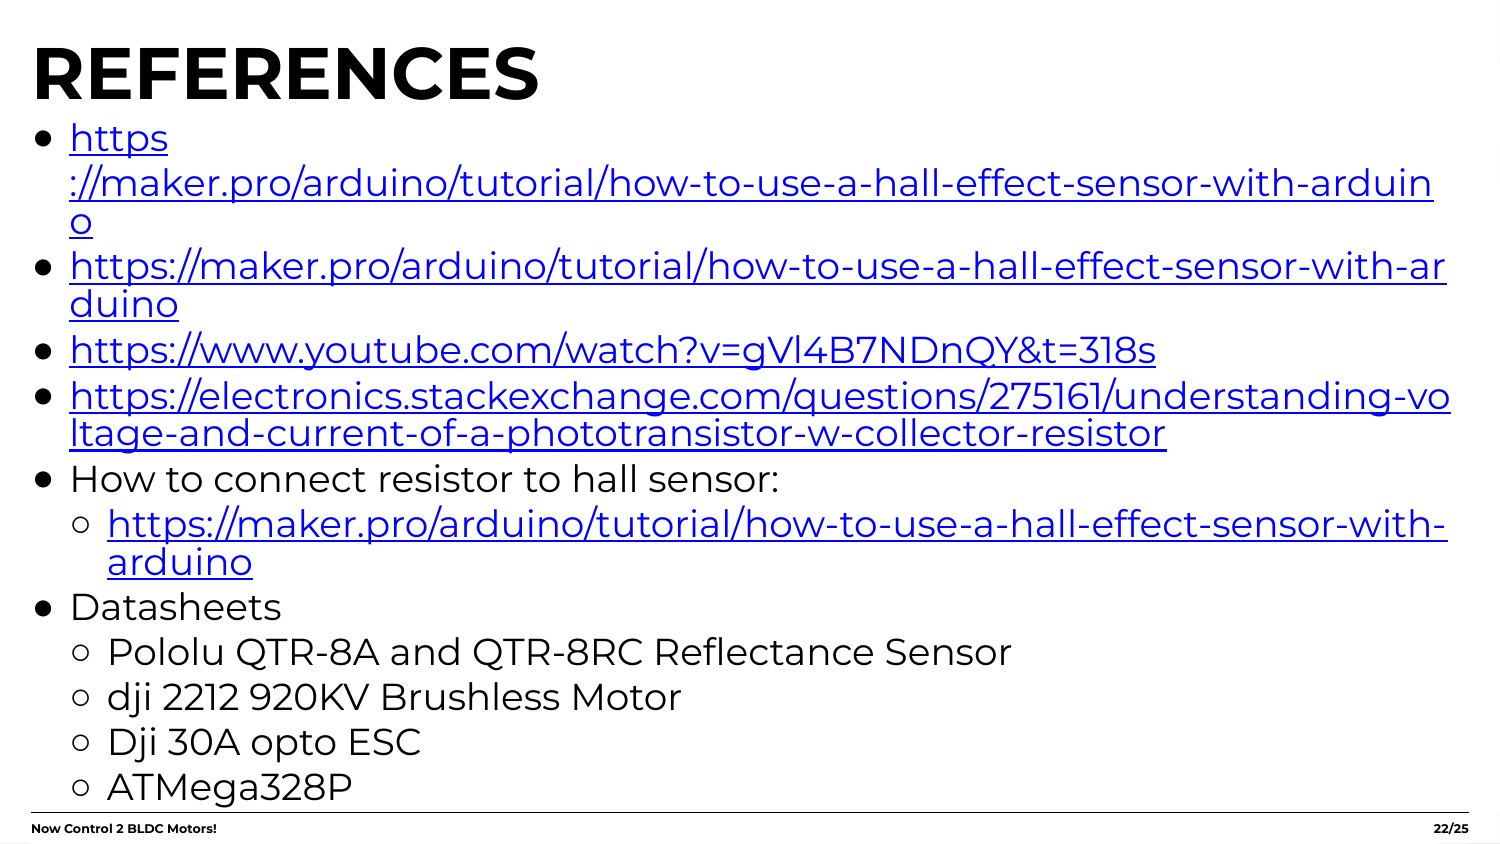

# REFERENCES
https://maker.pro/arduino/tutorial/how-to-use-a-hall-effect-sensor-with-arduino
https://maker.pro/arduino/tutorial/how-to-use-a-hall-effect-sensor-with-arduino
https://www.youtube.com/watch?v=gVl4B7NDnQY&t=318s
https://electronics.stackexchange.com/questions/275161/understanding-voltage-and-current-of-a-phototransistor-w-collector-resistor
How to connect resistor to hall sensor:
https://maker.pro/arduino/tutorial/how-to-use-a-hall-effect-sensor-with-arduino
Datasheets
Pololu QTR-8A and QTR-8RC Reflectance Sensor
dji 2212 920KV Brushless Motor
Dji 30A opto ESC
ATMega328P

22/25